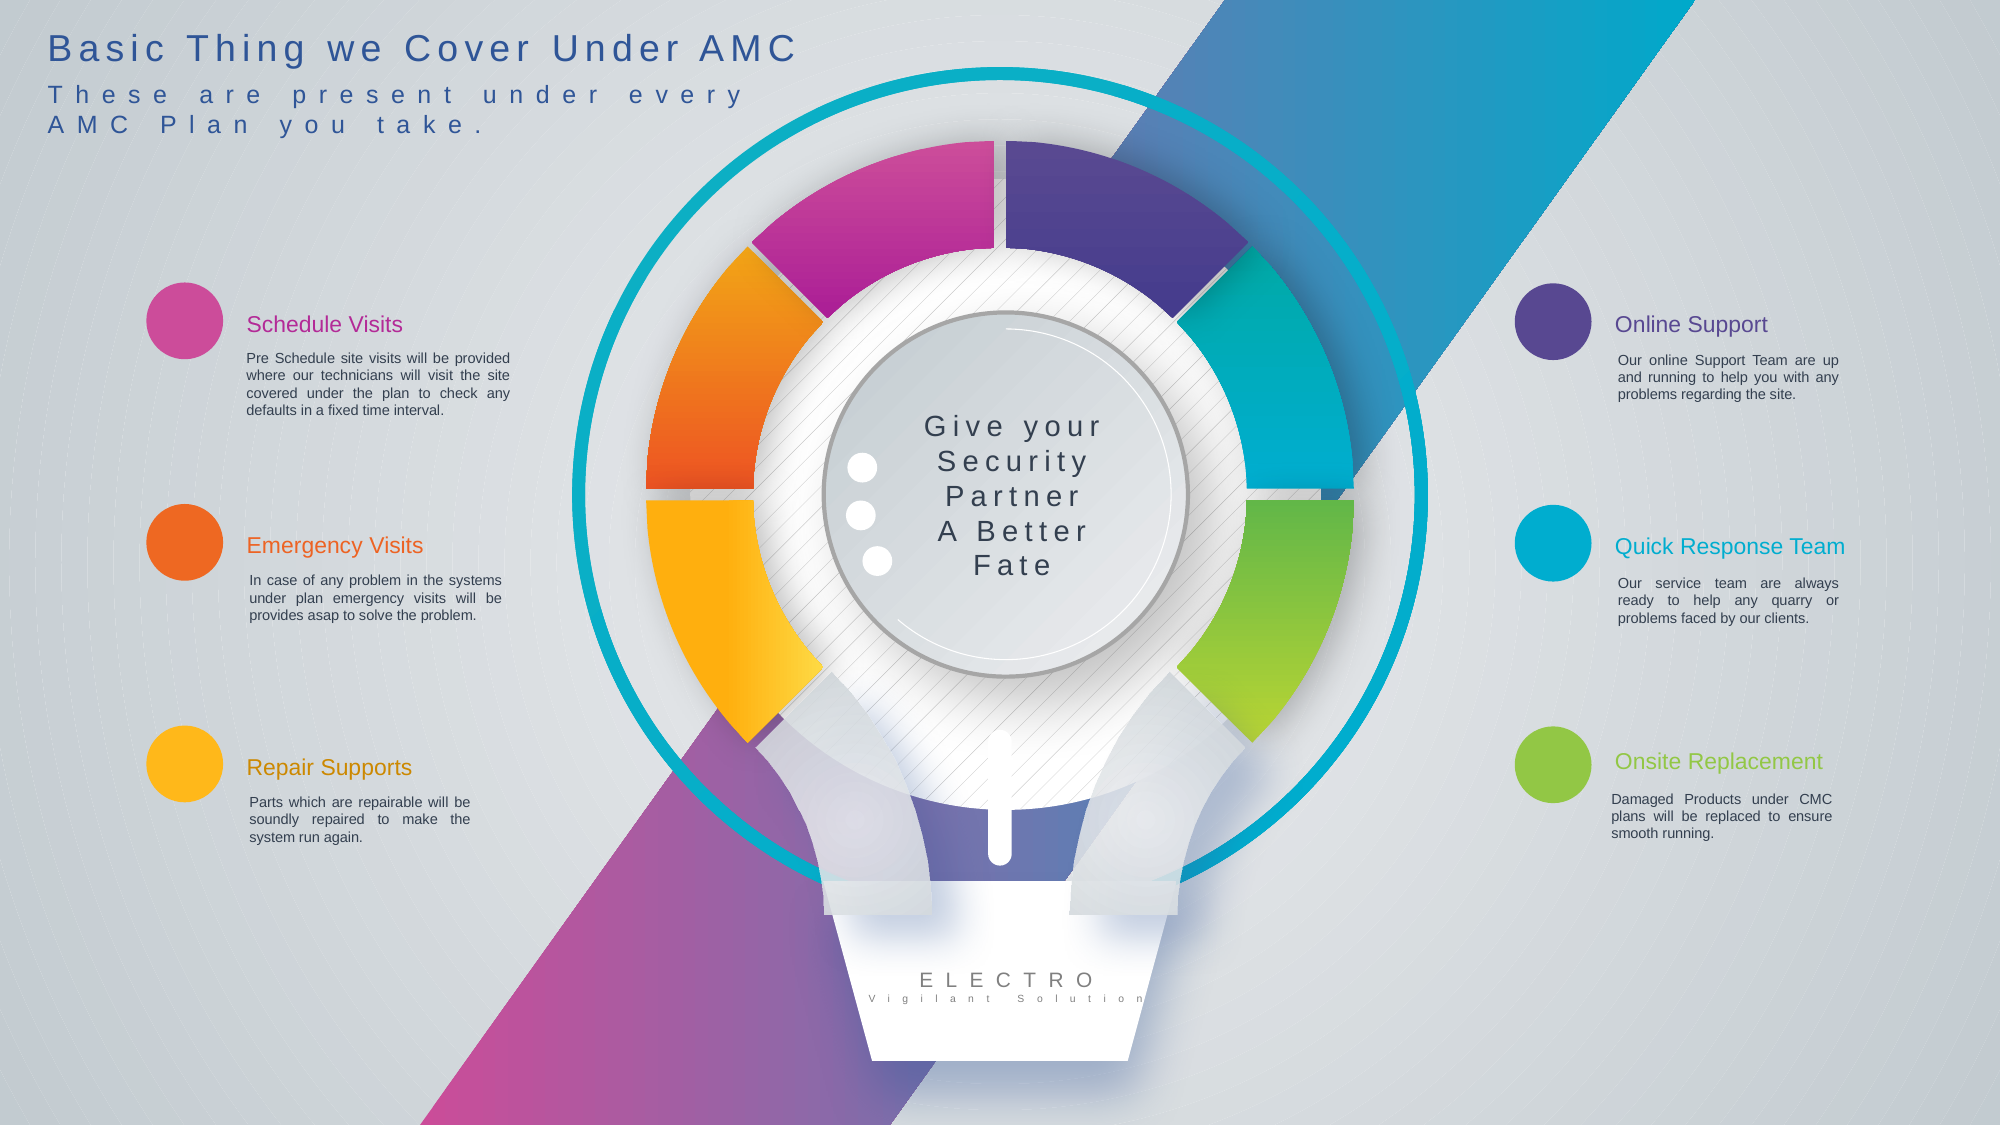

Basic Thing we Cover Under AMC

These are present under every AMC Plan you take.

Schedule Visits
Pre Schedule site visits will be provided where our technicians will visit the site covered under the plan to check any defaults in a fixed time interval.

Online Support
Our online Support Team are up and running to help you with any problems regarding the site.

Give your
Security
Partner
A Better
Fate

Emergency Visits
In case of any problem in the systems under plan emergency visits will be provides asap to solve the problem.

Quick Response Team
Our service team are always ready to help any quarry or problems faced by our clients.

Repair Supports
Parts which are repairable will be soundly repaired to make the system run again.

Onsite Replacement
Damaged Products under CMC plans will be replaced to ensure smooth running.

ELECTRO
Vigilant Solution